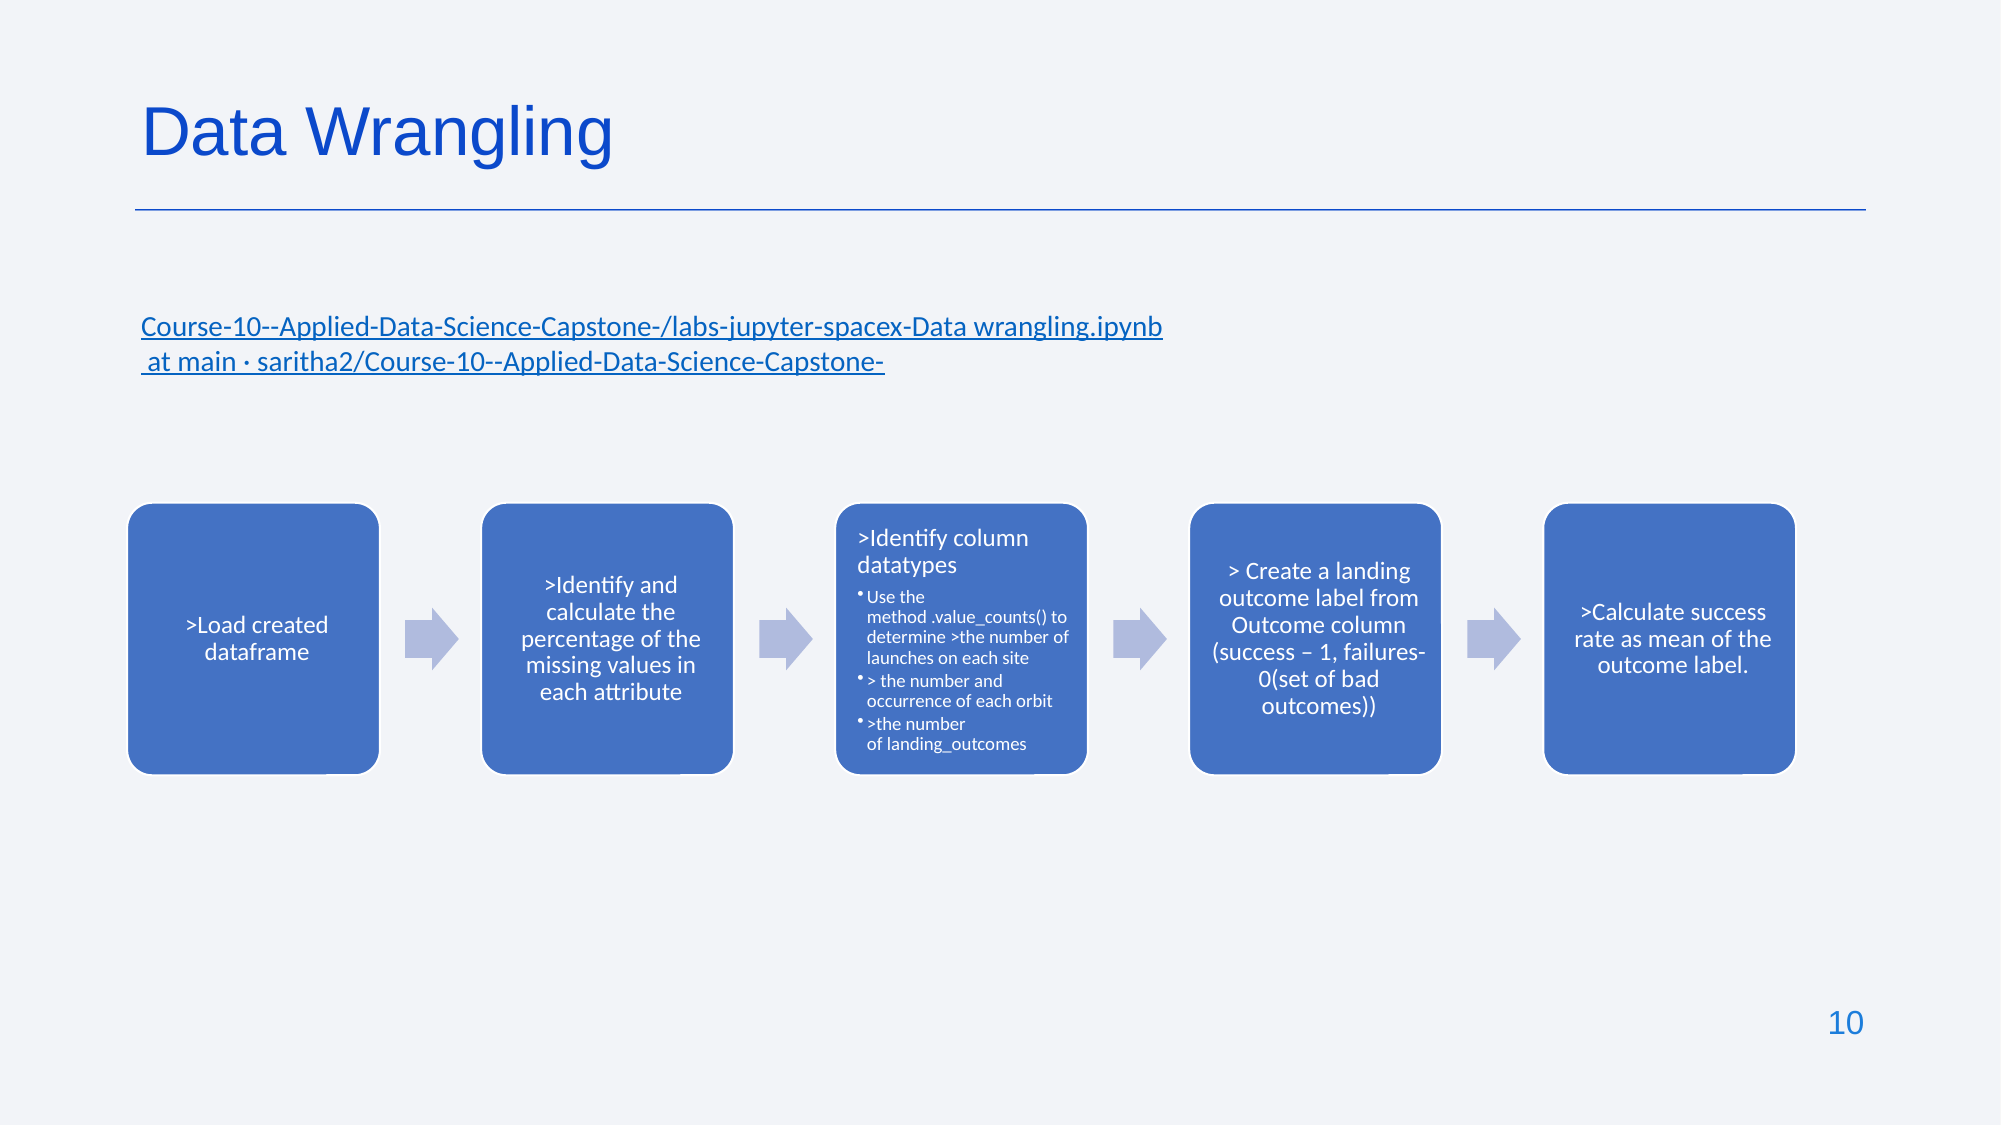

Data Wrangling
Course-10--Applied-Data-Science-Capstone-/labs-jupyter-spacex-Data wrangling.ipynb at main · saritha2/Course-10--Applied-Data-Science-Capstone-
>Load created dataframe

>Identify and calculate the percentage of the missing values in each attribute

>Identify column datatypes
Use the method .value_counts() to determine >the number of launches on each site
> the number and occurrence of each orbit
>the number of landing_outcomes

> Create a landing outcome label from Outcome column (success – 1, failures-0(set of bad outcomes))

>Calculate success rate as mean of the outcome label.
10